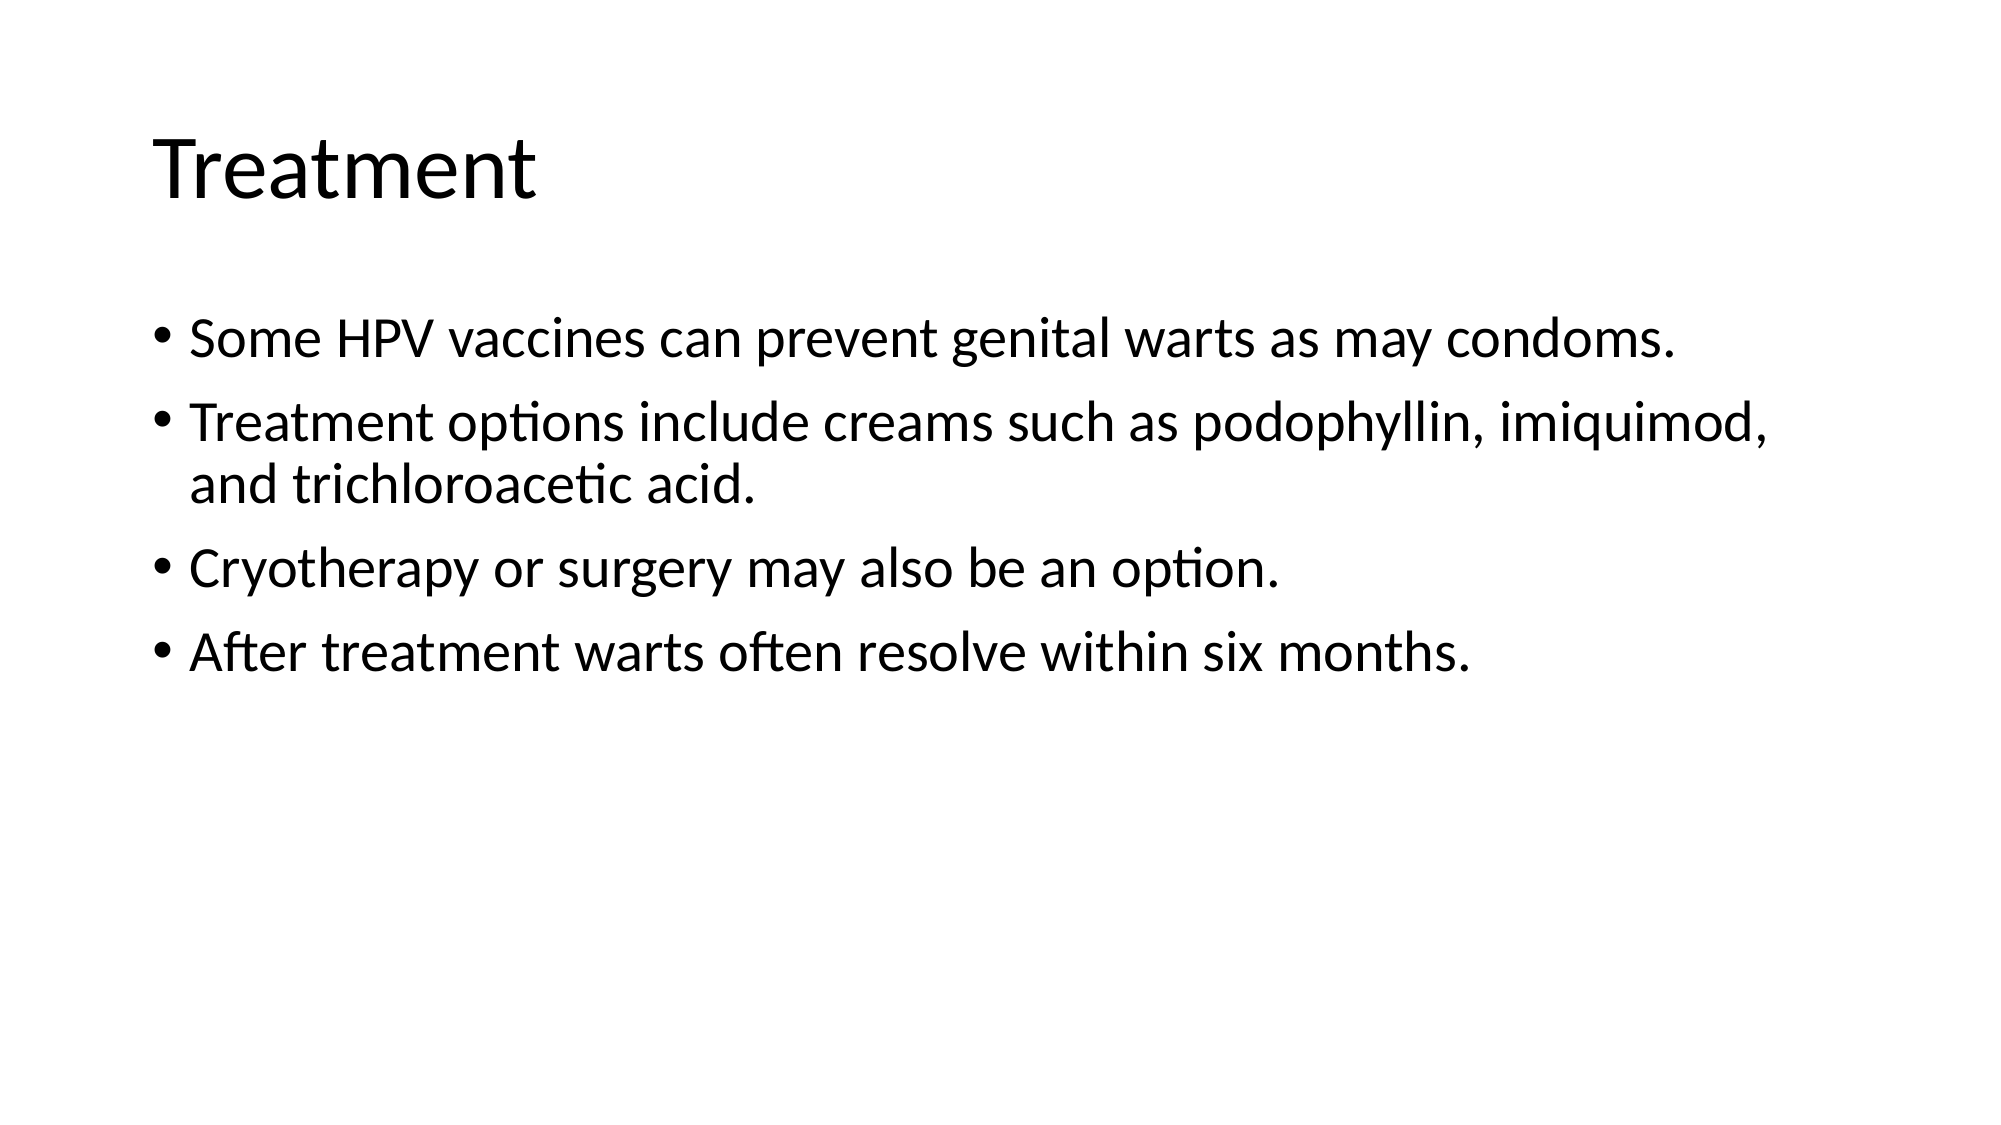

# Treatment
Some HPV vaccines can prevent genital warts as may condoms.
Treatment options include creams such as podophyllin, imiquimod, and trichloroacetic acid.
Cryotherapy or surgery may also be an option.
After treatment warts often resolve within six months.